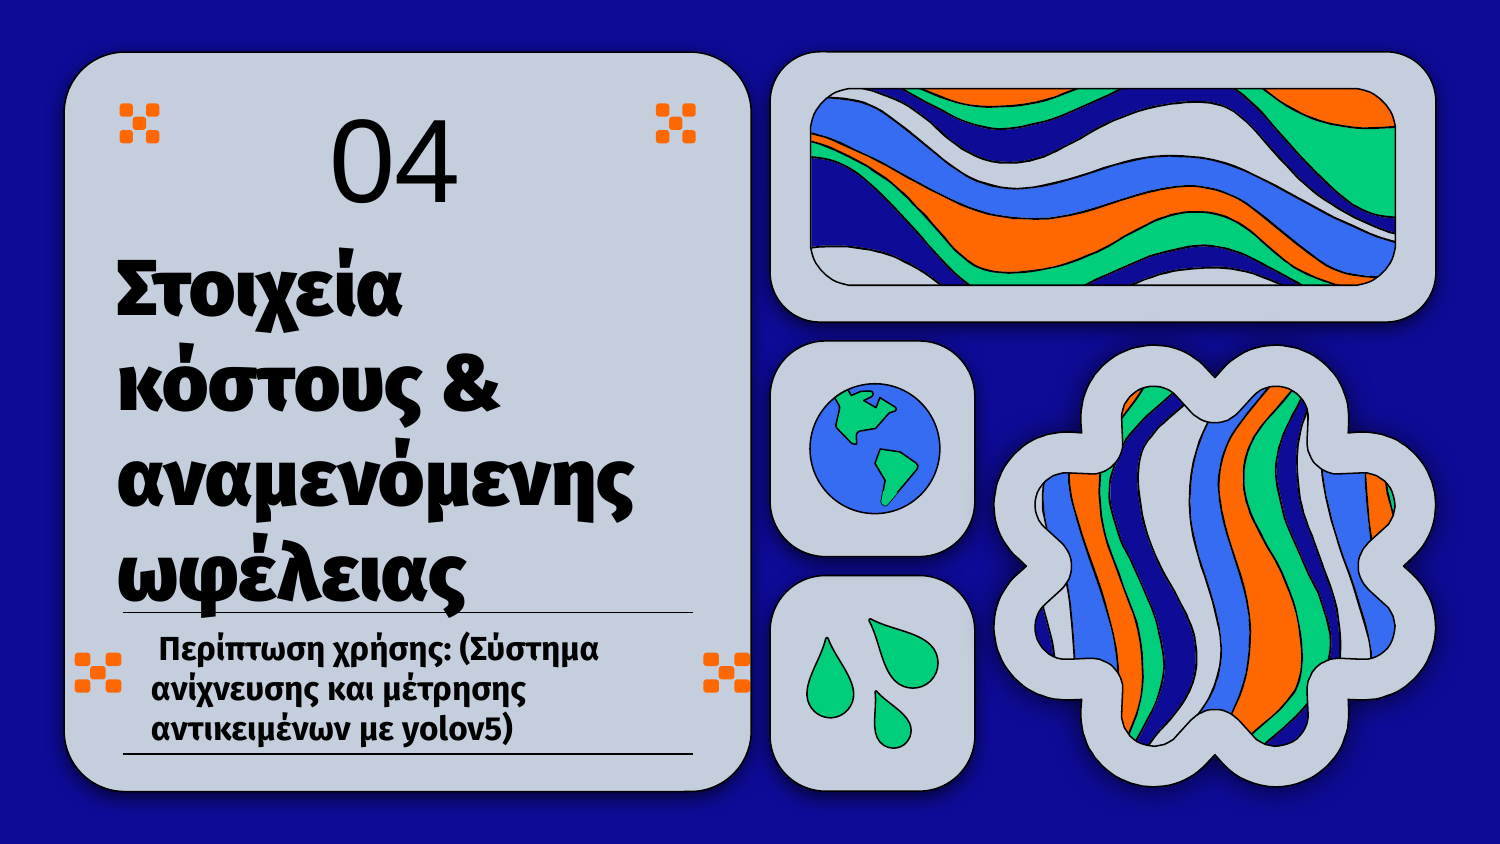

04

# Στοιχεία κόστους & αναμενόμενης ωφέλειας

 Περίπτωση χρήσης: (Σύστημα ανίχνευσης και μέτρησης αντικειμένων με yolov5)